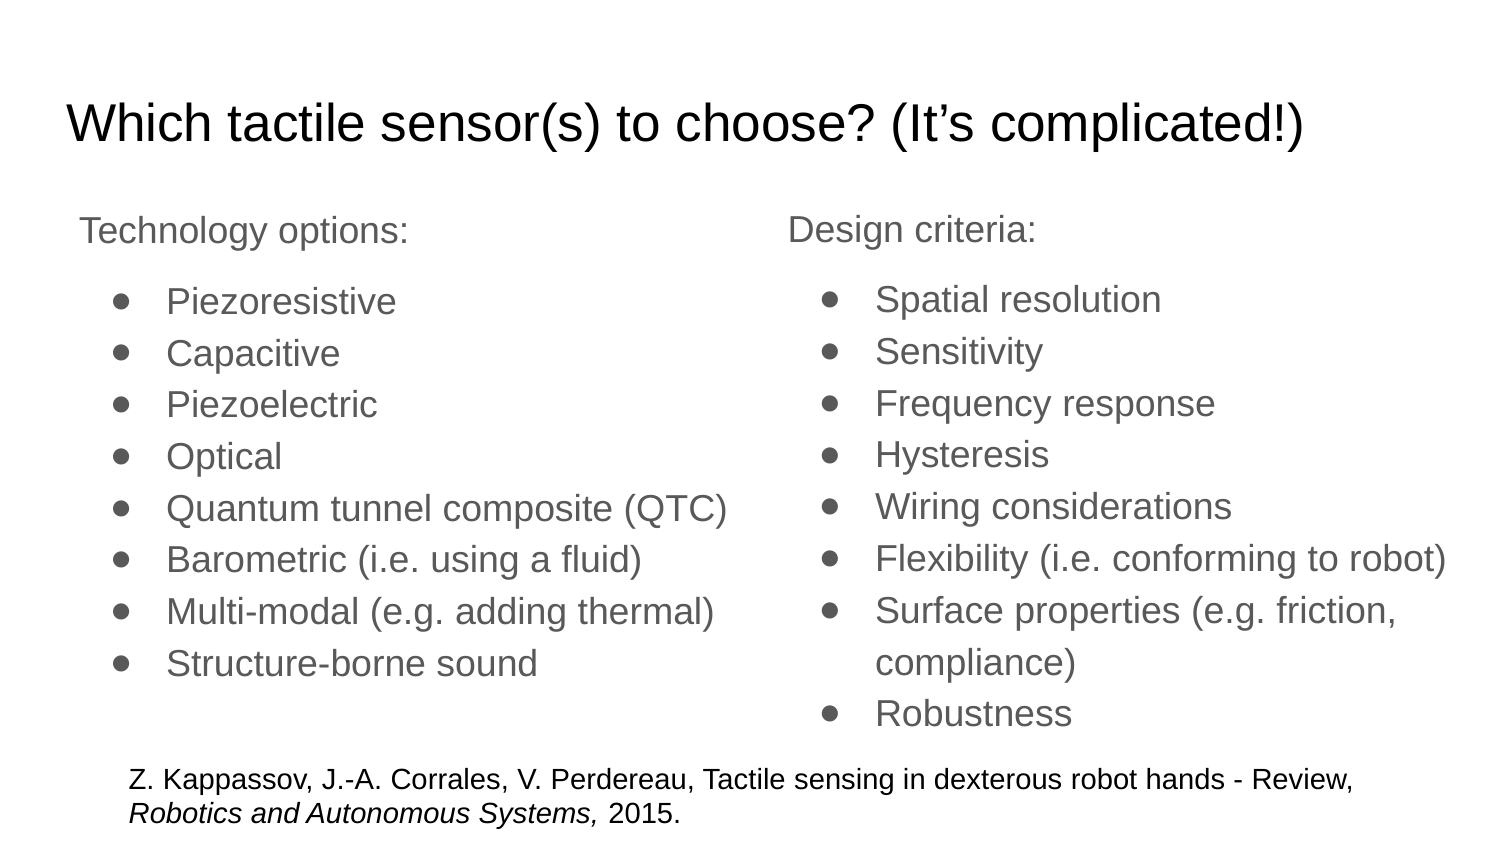

# Which tactile sensor(s) to choose? (It’s complicated!)
Design criteria:
Technology options:
Spatial resolution
Sensitivity
Frequency response
Hysteresis
Wiring considerations
Flexibility (i.e. conforming to robot)
Surface properties (e.g. friction, compliance)
Robustness
Piezoresistive
Capacitive
Piezoelectric
Optical
Quantum tunnel composite (QTC)
Barometric (i.e. using a fluid)
Multi-modal (e.g. adding thermal)
Structure-borne sound
Z. Kappassov, J.-A. Corrales, V. Perdereau, Tactile sensing in dexterous robot hands - Review, Robotics and Autonomous Systems, 2015.